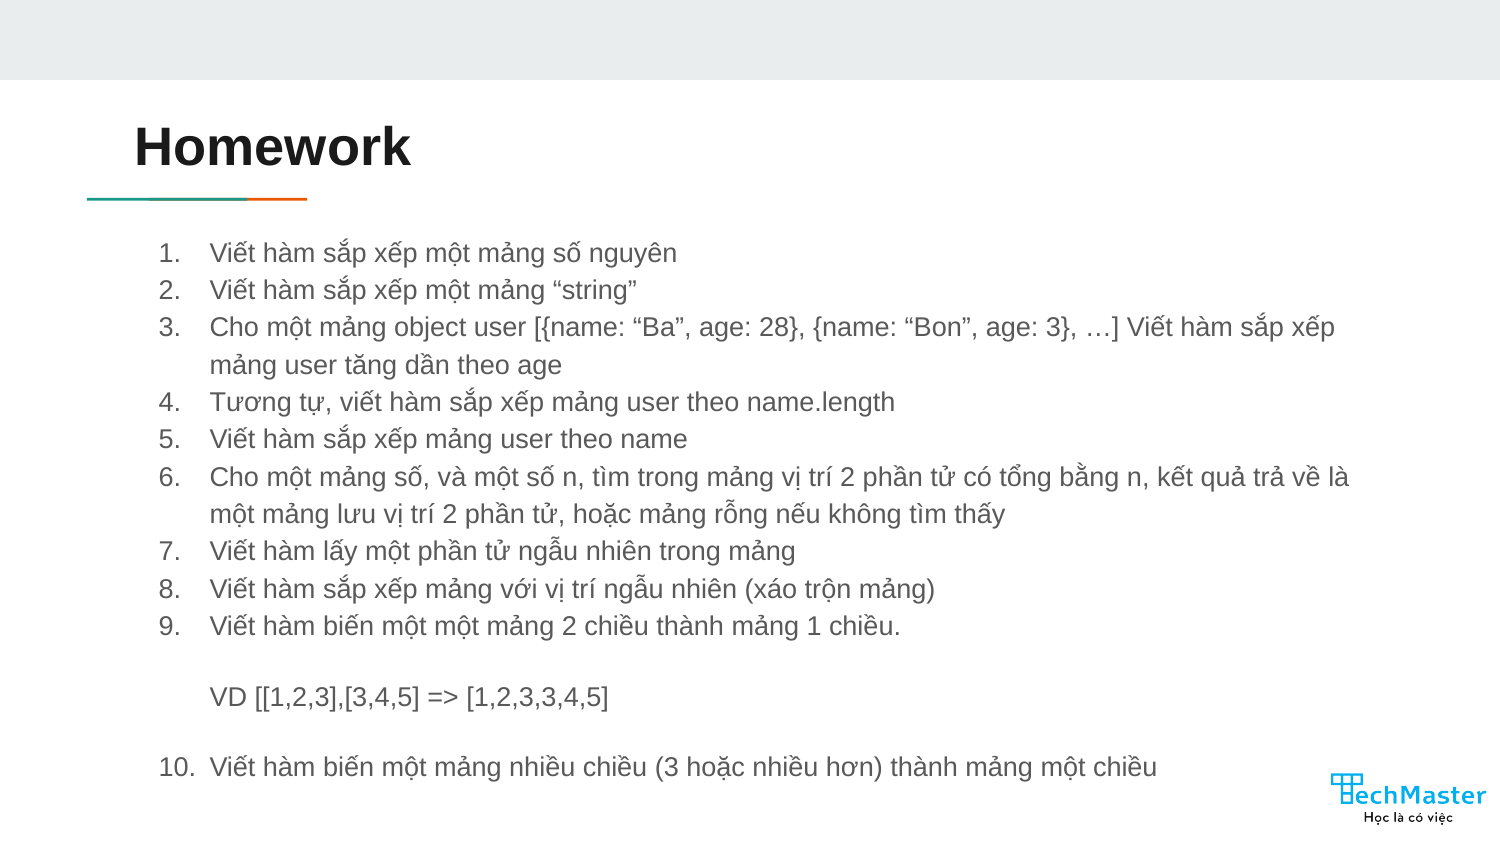

# Homework
Viết hàm sắp xếp một mảng số nguyên
Viết hàm sắp xếp một mảng “string”
Cho một mảng object user [{name: “Ba”, age: 28}, {name: “Bon”, age: 3}, …] Viết hàm sắp xếp mảng user tăng dần theo age
Tương tự, viết hàm sắp xếp mảng user theo name.length
Viết hàm sắp xếp mảng user theo name
Cho một mảng số, và một số n, tìm trong mảng vị trí 2 phần tử có tổng bằng n, kết quả trả về là một mảng lưu vị trí 2 phần tử, hoặc mảng rỗng nếu không tìm thấy
Viết hàm lấy một phần tử ngẫu nhiên trong mảng
Viết hàm sắp xếp mảng với vị trí ngẫu nhiên (xáo trộn mảng)
Viết hàm biến một một mảng 2 chiều thành mảng 1 chiều.
VD [[1,2,3],[3,4,5] => [1,2,3,3,4,5]
Viết hàm biến một mảng nhiều chiều (3 hoặc nhiều hơn) thành mảng một chiều